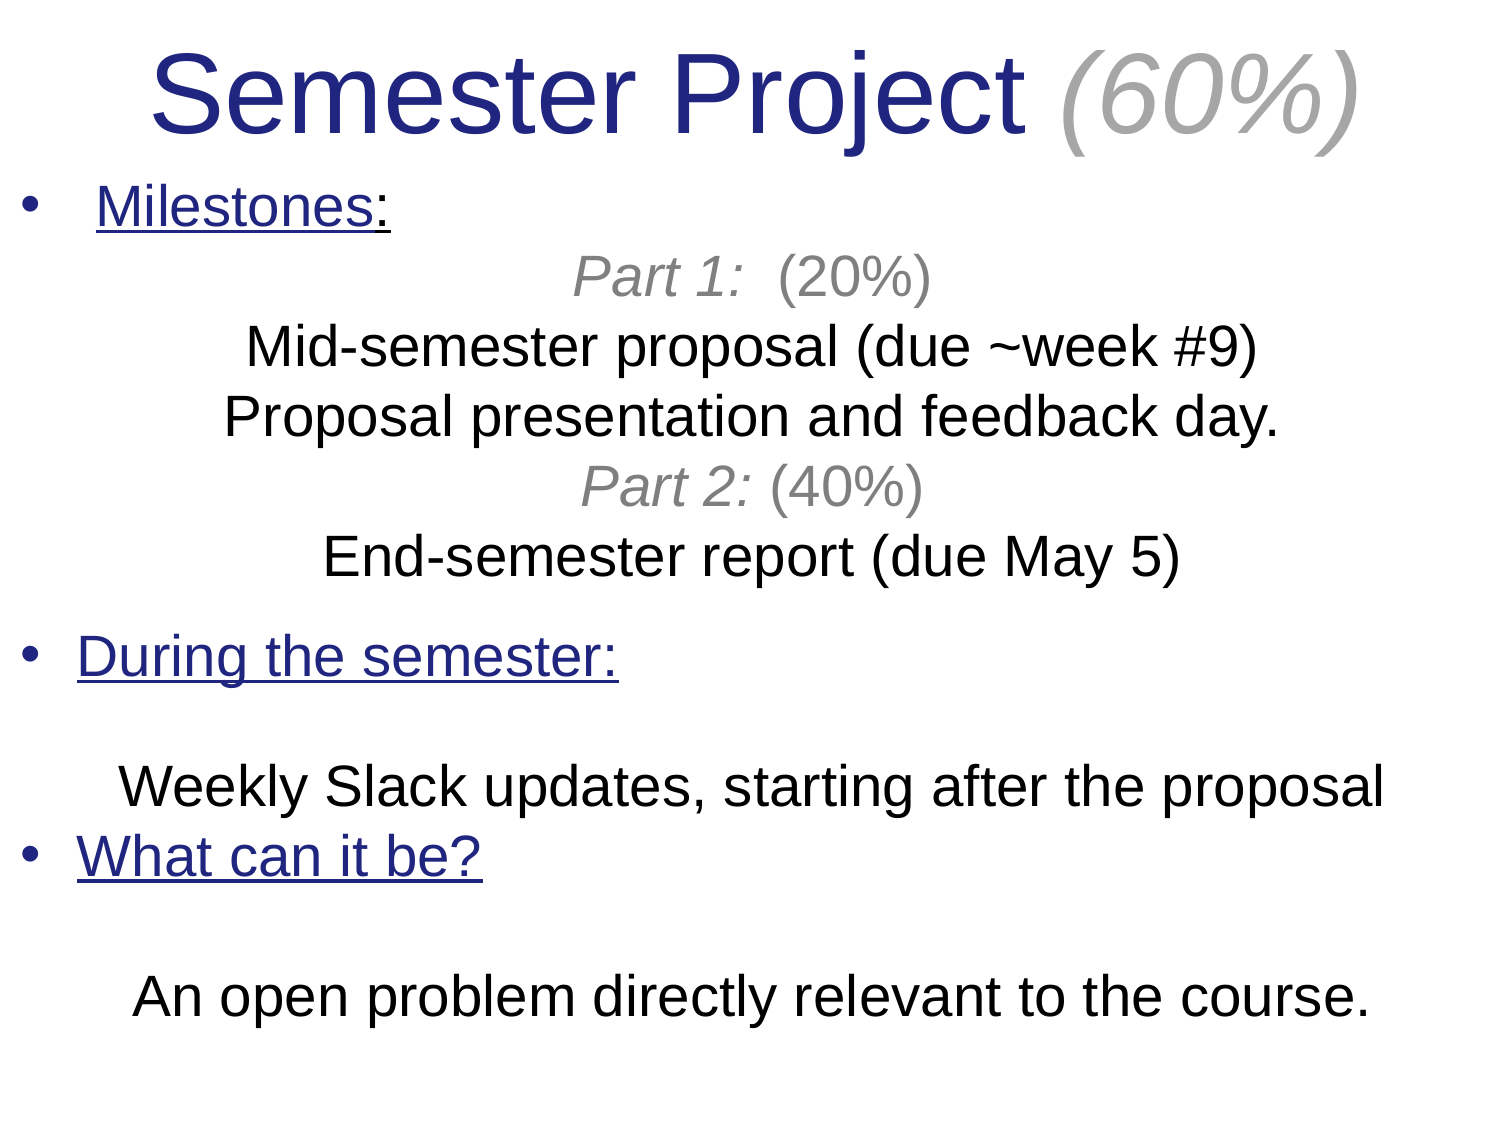

# Semester Project (60%)
Milestones:
Part 1:  (20%)
Mid-semester proposal (due ~week #9)
Proposal presentation and feedback day.
Part 2: (40%)
End-semester report (due May 5)

During the semester:

Weekly Slack updates, starting after the proposal
What can it be?

An open problem directly relevant to the course.